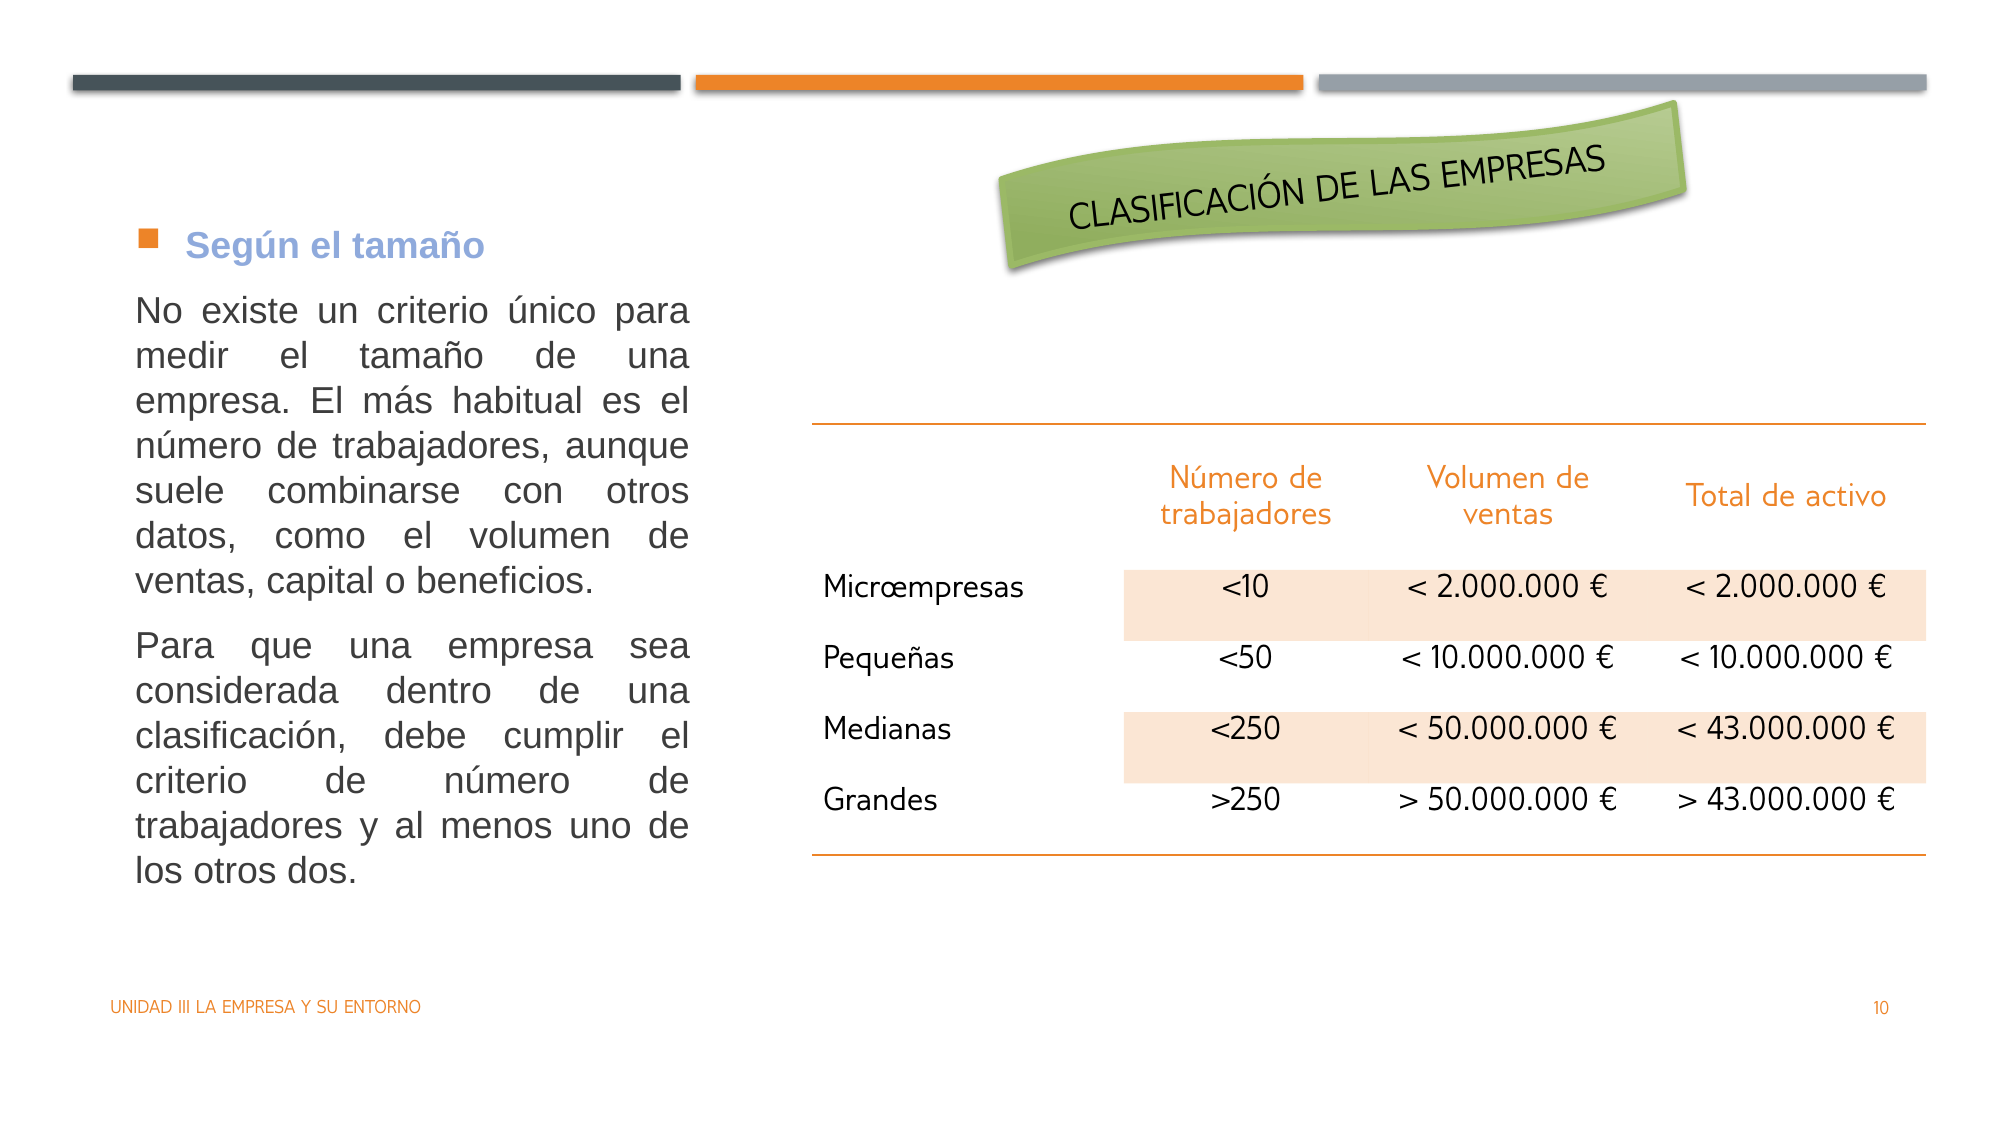

CLASIFICACIÓN DE LAS EMPRESAS
Según el tamaño
No existe un criterio único para medir el tamaño de una empresa. El más habitual es el número de trabajadores, aunque suele combinarse con otros datos, como el volumen de ventas, capital o beneficios.
Para que una empresa sea considerada dentro de una clasificación, debe cumplir el criterio de número de trabajadores y al menos uno de los otros dos.

|  | Número de trabajadores | Volumen de ventas | Total de activo |
| --- | --- | --- | --- |
| Microempresas | <10 | < 2.000.000 € | < 2.000.000 € |
| Pequeñas | <50 | < 10.000.000 € | < 10.000.000 € |
| Medianas | <250 | < 50.000.000 € | < 43.000.000 € |
| Grandes | >250 | > 50.000.000 € | > 43.000.000 € |
UNIDAD III LA EMPRESA Y SU ENTORNO
10